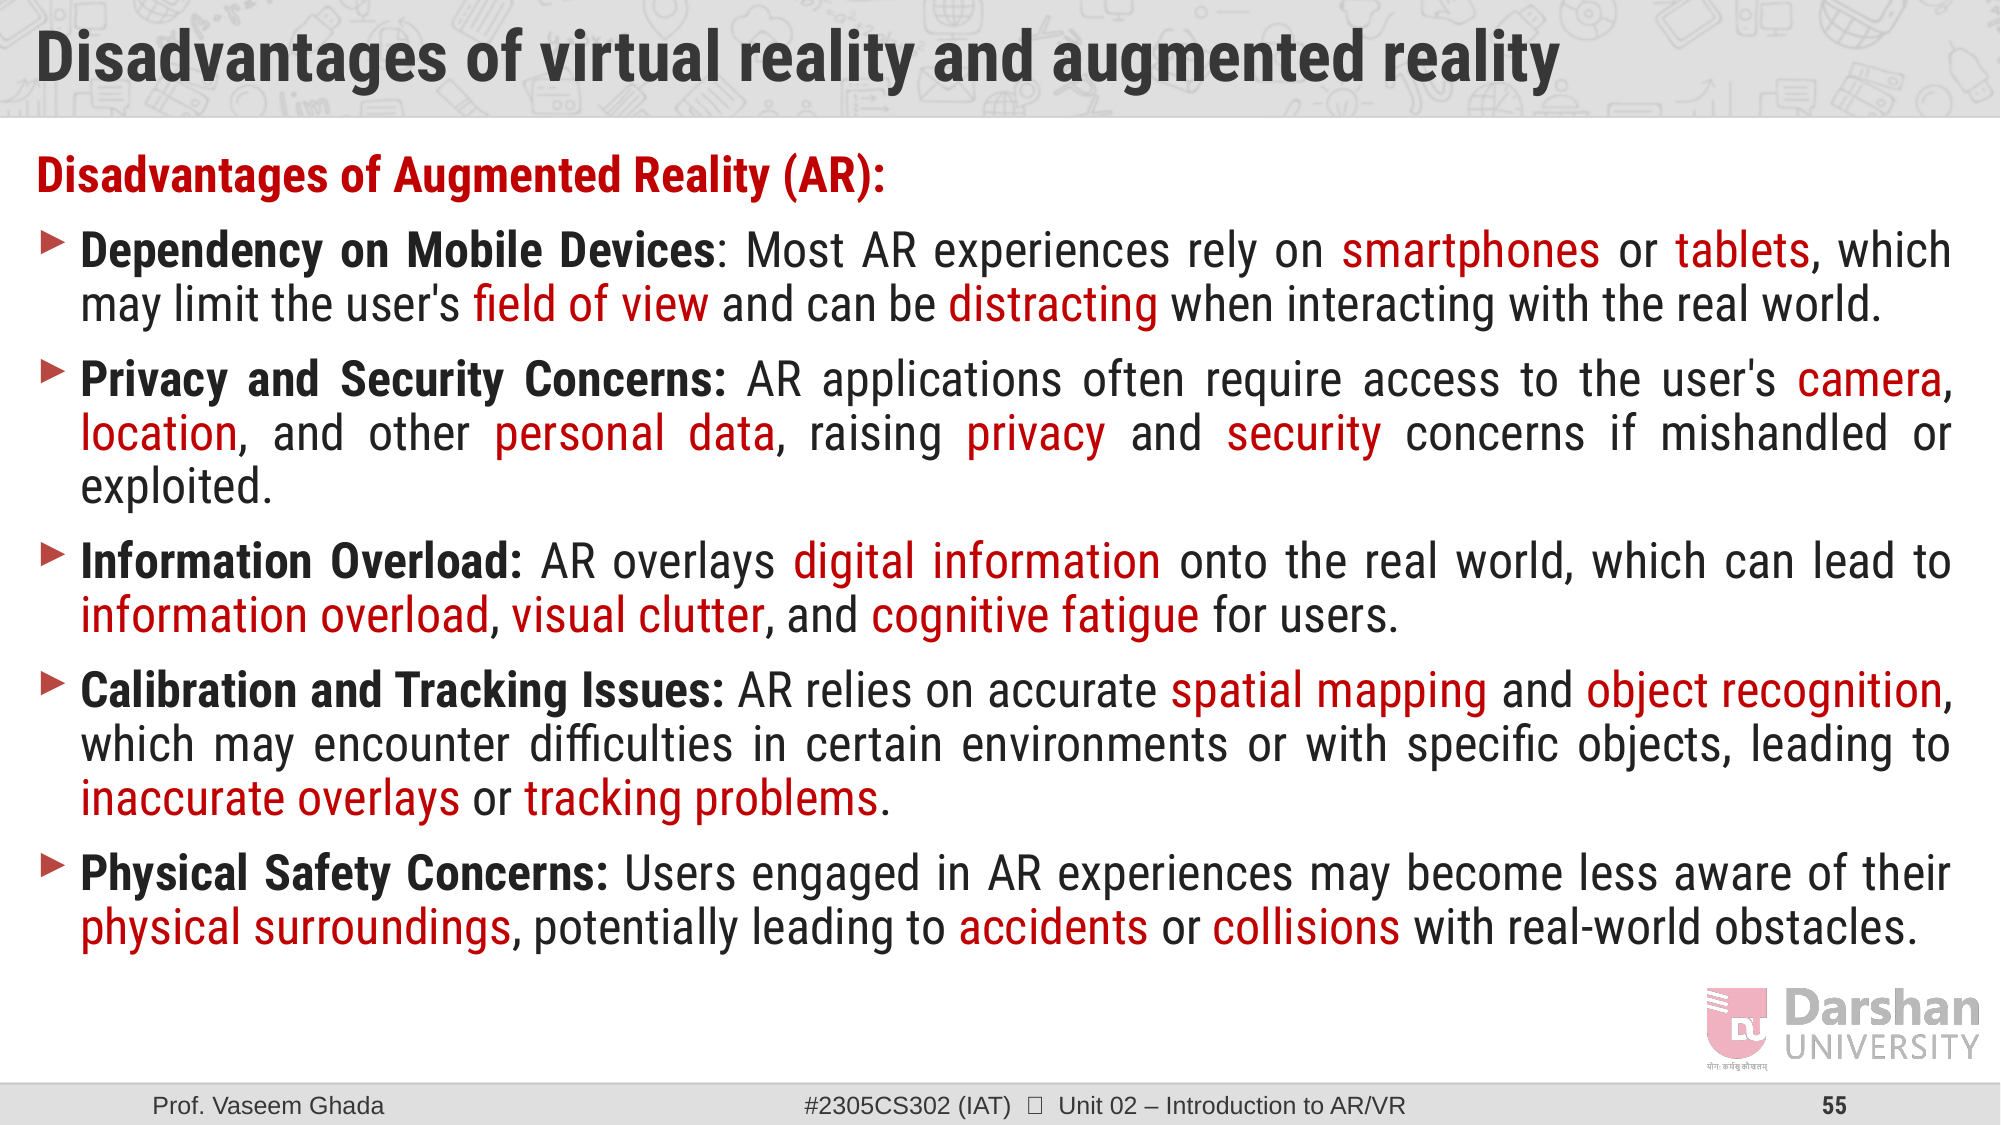

# Disadvantages of virtual reality and augmented reality
Disadvantages of Augmented Reality (AR):
Dependency on Mobile Devices: Most AR experiences rely on smartphones or tablets, which may limit the user's field of view and can be distracting when interacting with the real world.
Privacy and Security Concerns: AR applications often require access to the user's camera, location, and other personal data, raising privacy and security concerns if mishandled or exploited.
Information Overload: AR overlays digital information onto the real world, which can lead to information overload, visual clutter, and cognitive fatigue for users.
Calibration and Tracking Issues: AR relies on accurate spatial mapping and object recognition, which may encounter difficulties in certain environments or with specific objects, leading to inaccurate overlays or tracking problems.
Physical Safety Concerns: Users engaged in AR experiences may become less aware of their physical surroundings, potentially leading to accidents or collisions with real-world obstacles.